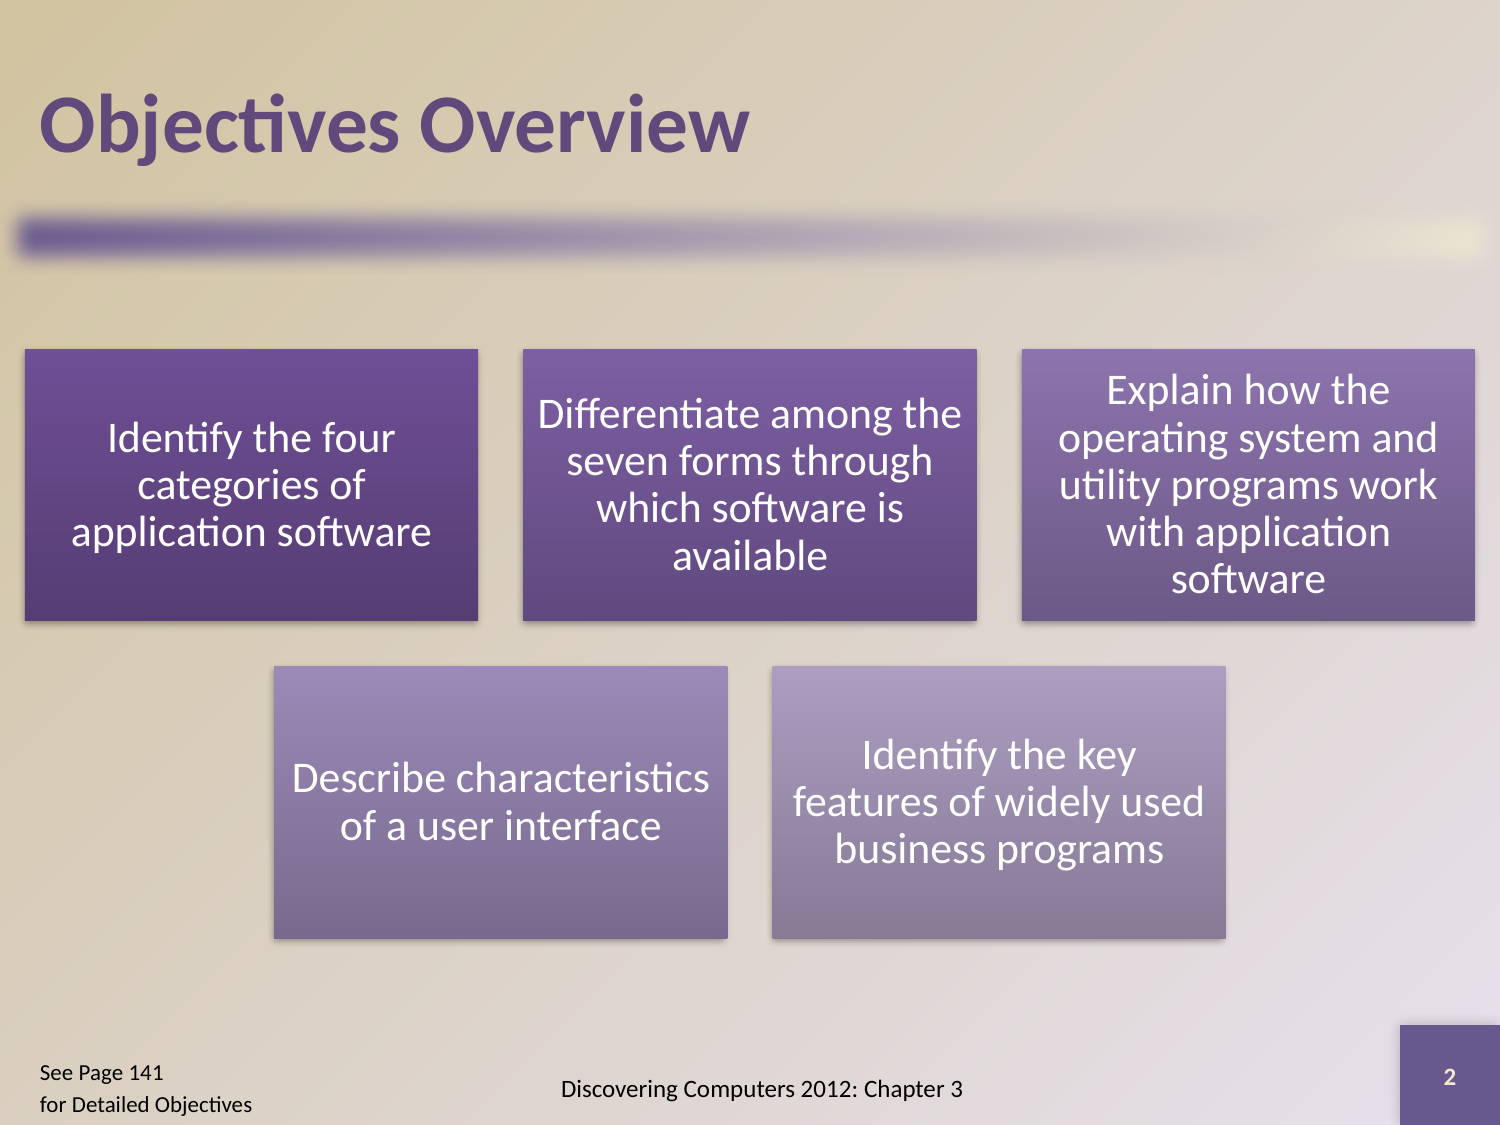

# Objectives Overview
Identify the four categories of application software
Differentiate among the seven forms through which software is available
Explain how the operating system and utility programs work with application software
Describe characteristics of a user interface
Identify the key features of widely used business programs
2
See Page 141
for Detailed Objectives
Discovering Computers 2012: Chapter 3